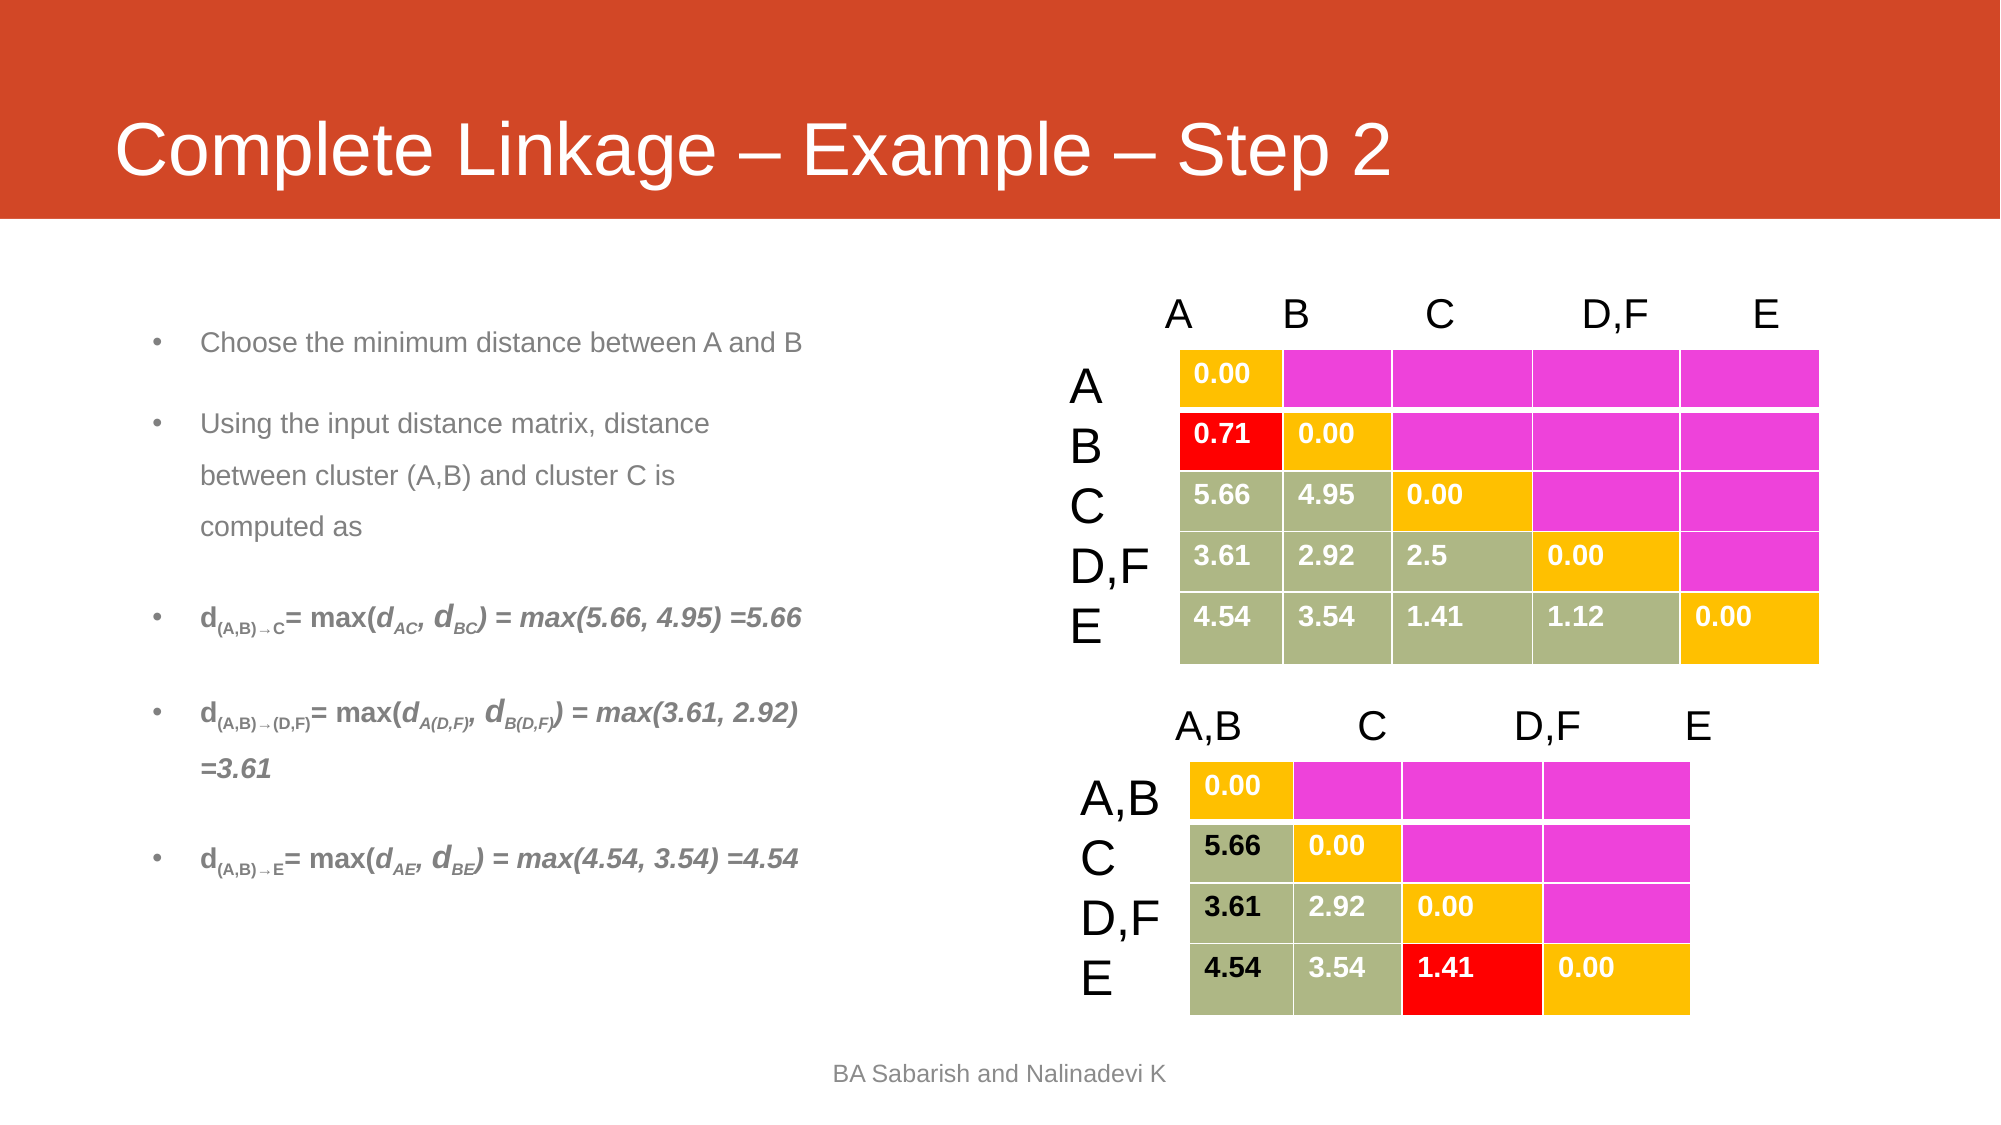

# Complete Linkage – Example – Step 2
A        B          C           D,F         E
Choose the minimum distance between A and B
Using the input distance matrix, distance between cluster (A,B) and cluster C is computed as
d(A,B)→C= max(dAC, dBC) = max(5.66, 4.95) =5.66
d(A,B)→(D,F)= max(dA(D,F), dB(D,F)) = max(3.61, 2.92) =3.61
d(A,B)→E= max(dAE, dBE) = max(4.54, 3.54) =4.54

A
B
C
D,F
E

| 0.00 |  |  |  |  |
| --- | --- | --- | --- | --- |
| 0.71 | 0.00 |  |  |  |
| 5.66 | 4.95 | 0.00 |  |  |
| 3.61 | 2.92 | 2.5 | 0.00 |  |
| 4.54 | 3.54 | 1.41 | 1.12 | 0.00 |
A,B          C           D,F         E
A,B
C
D,F
E

| 0.00 |  |  |  |
| --- | --- | --- | --- |
| 5.66 | 0.00 |  |  |
| 3.61 | 2.92 | 0.00 |  |
| 4.54 | 3.54 | 1.41 | 0.00 |
BA Sabarish and Nalinadevi K